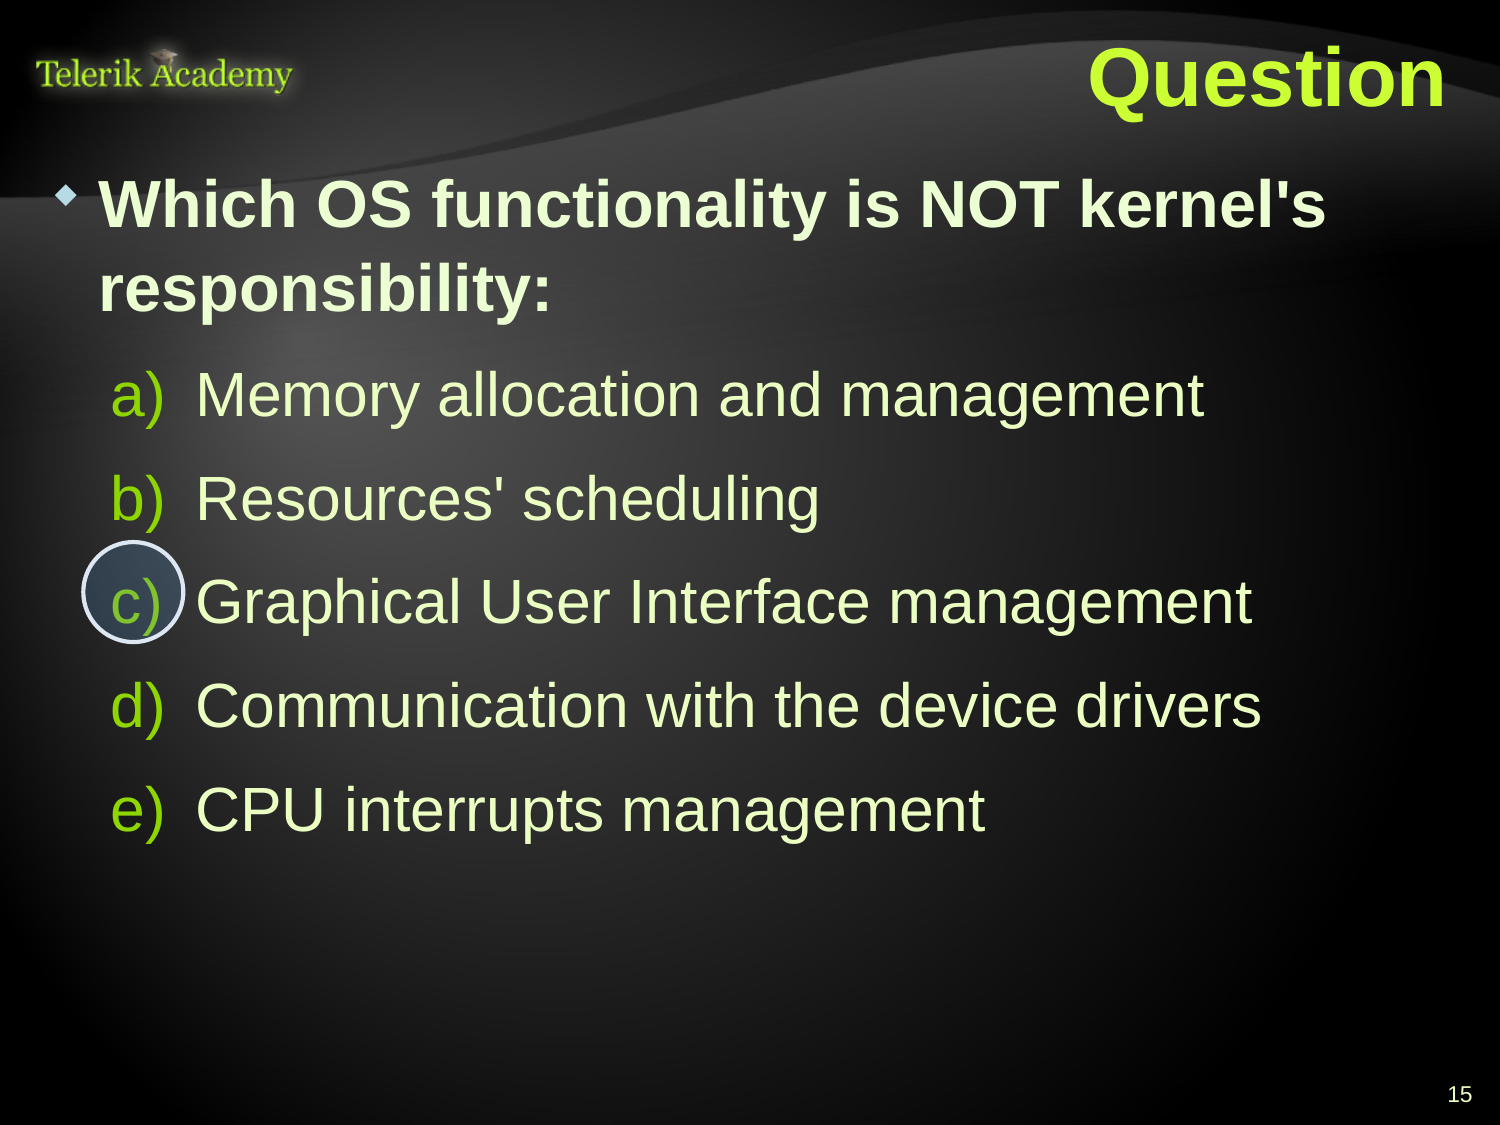

# Question
Which OS functionality is NOT kernel's responsibility:
Memory allocation and management
Resources' scheduling
Graphical User Interface management
Communication with the device drivers
CPU interrupts management

15